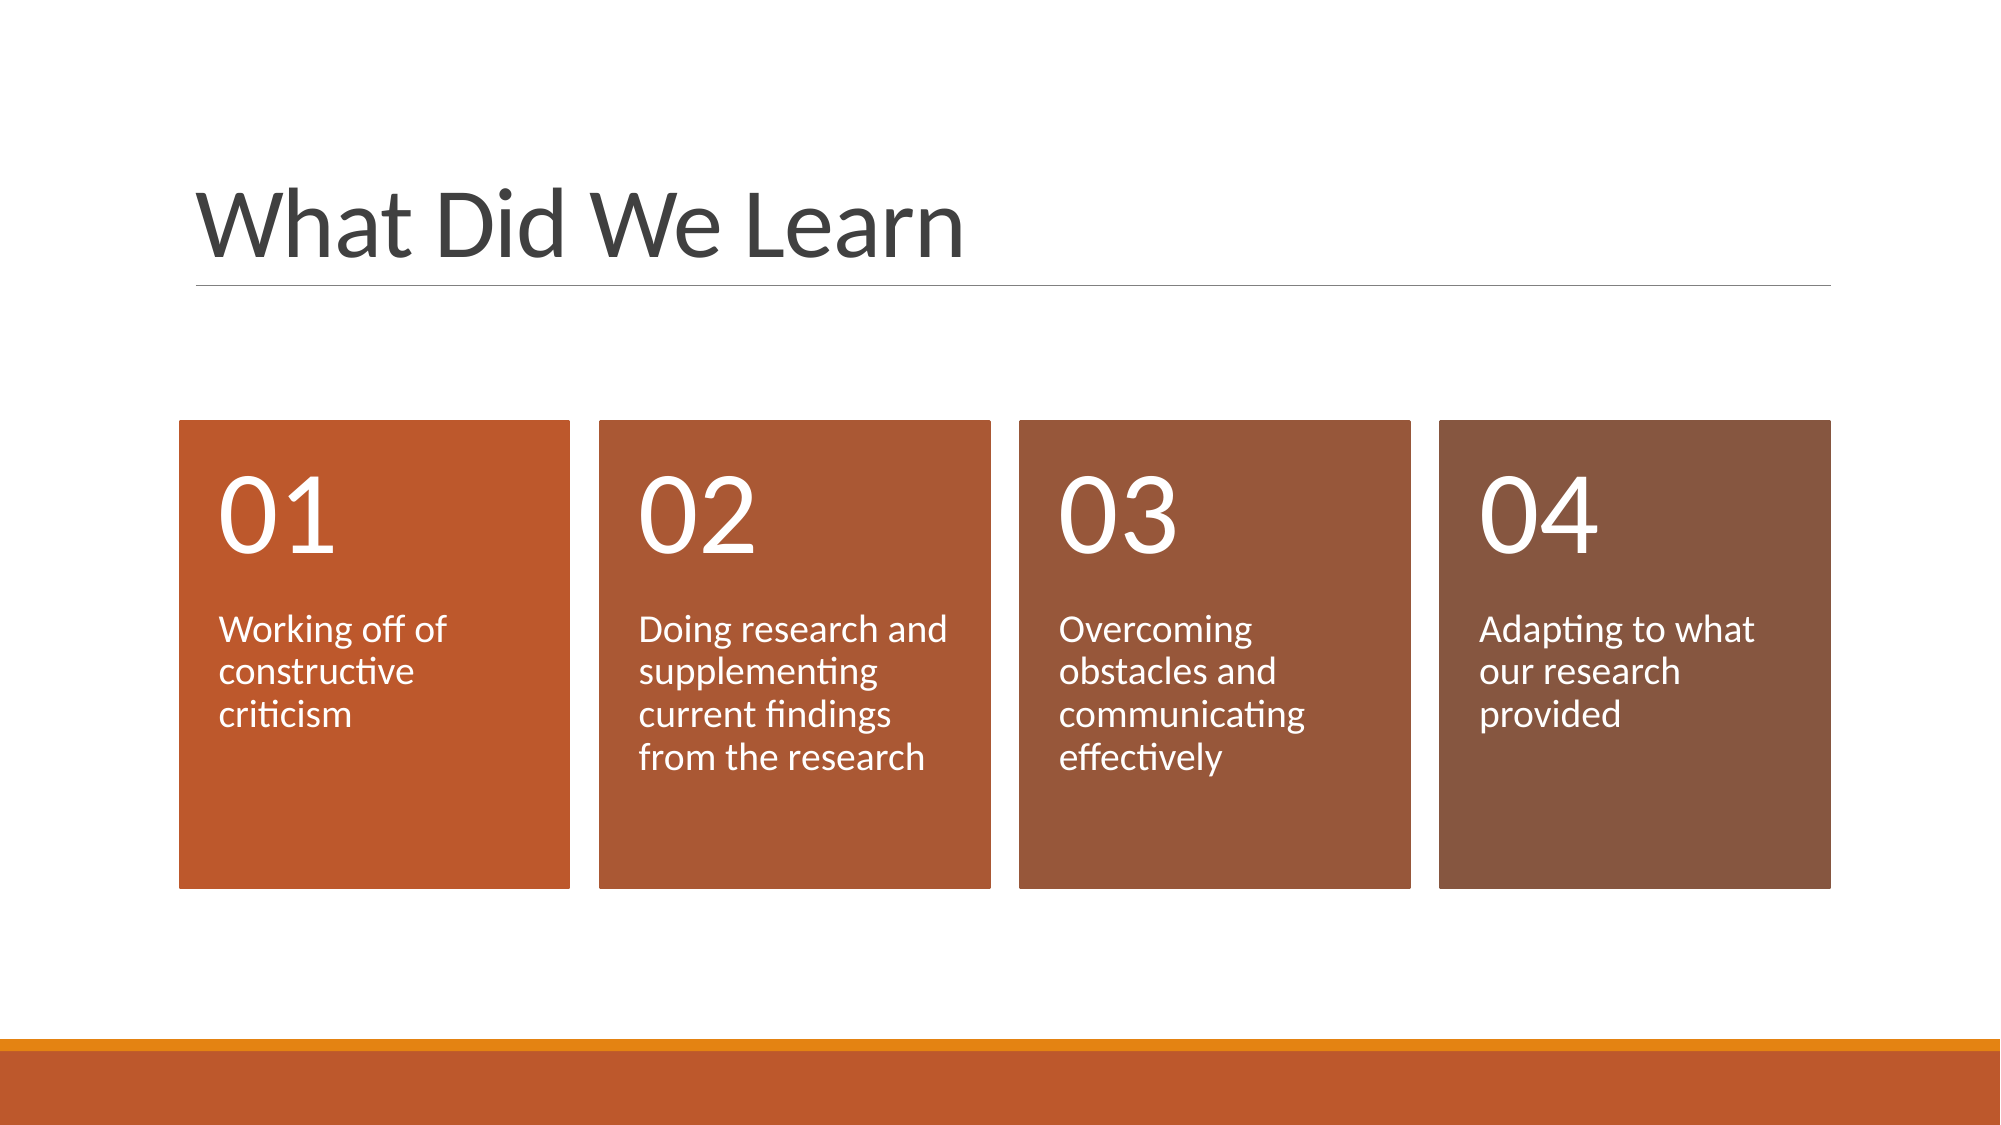

# What Did We Learn
Working off of constructive criticism
01
Doing research and supplementing current findings from the research
02
Overcoming obstacles and communicating effectively
03
Adapting to what our research provided
04